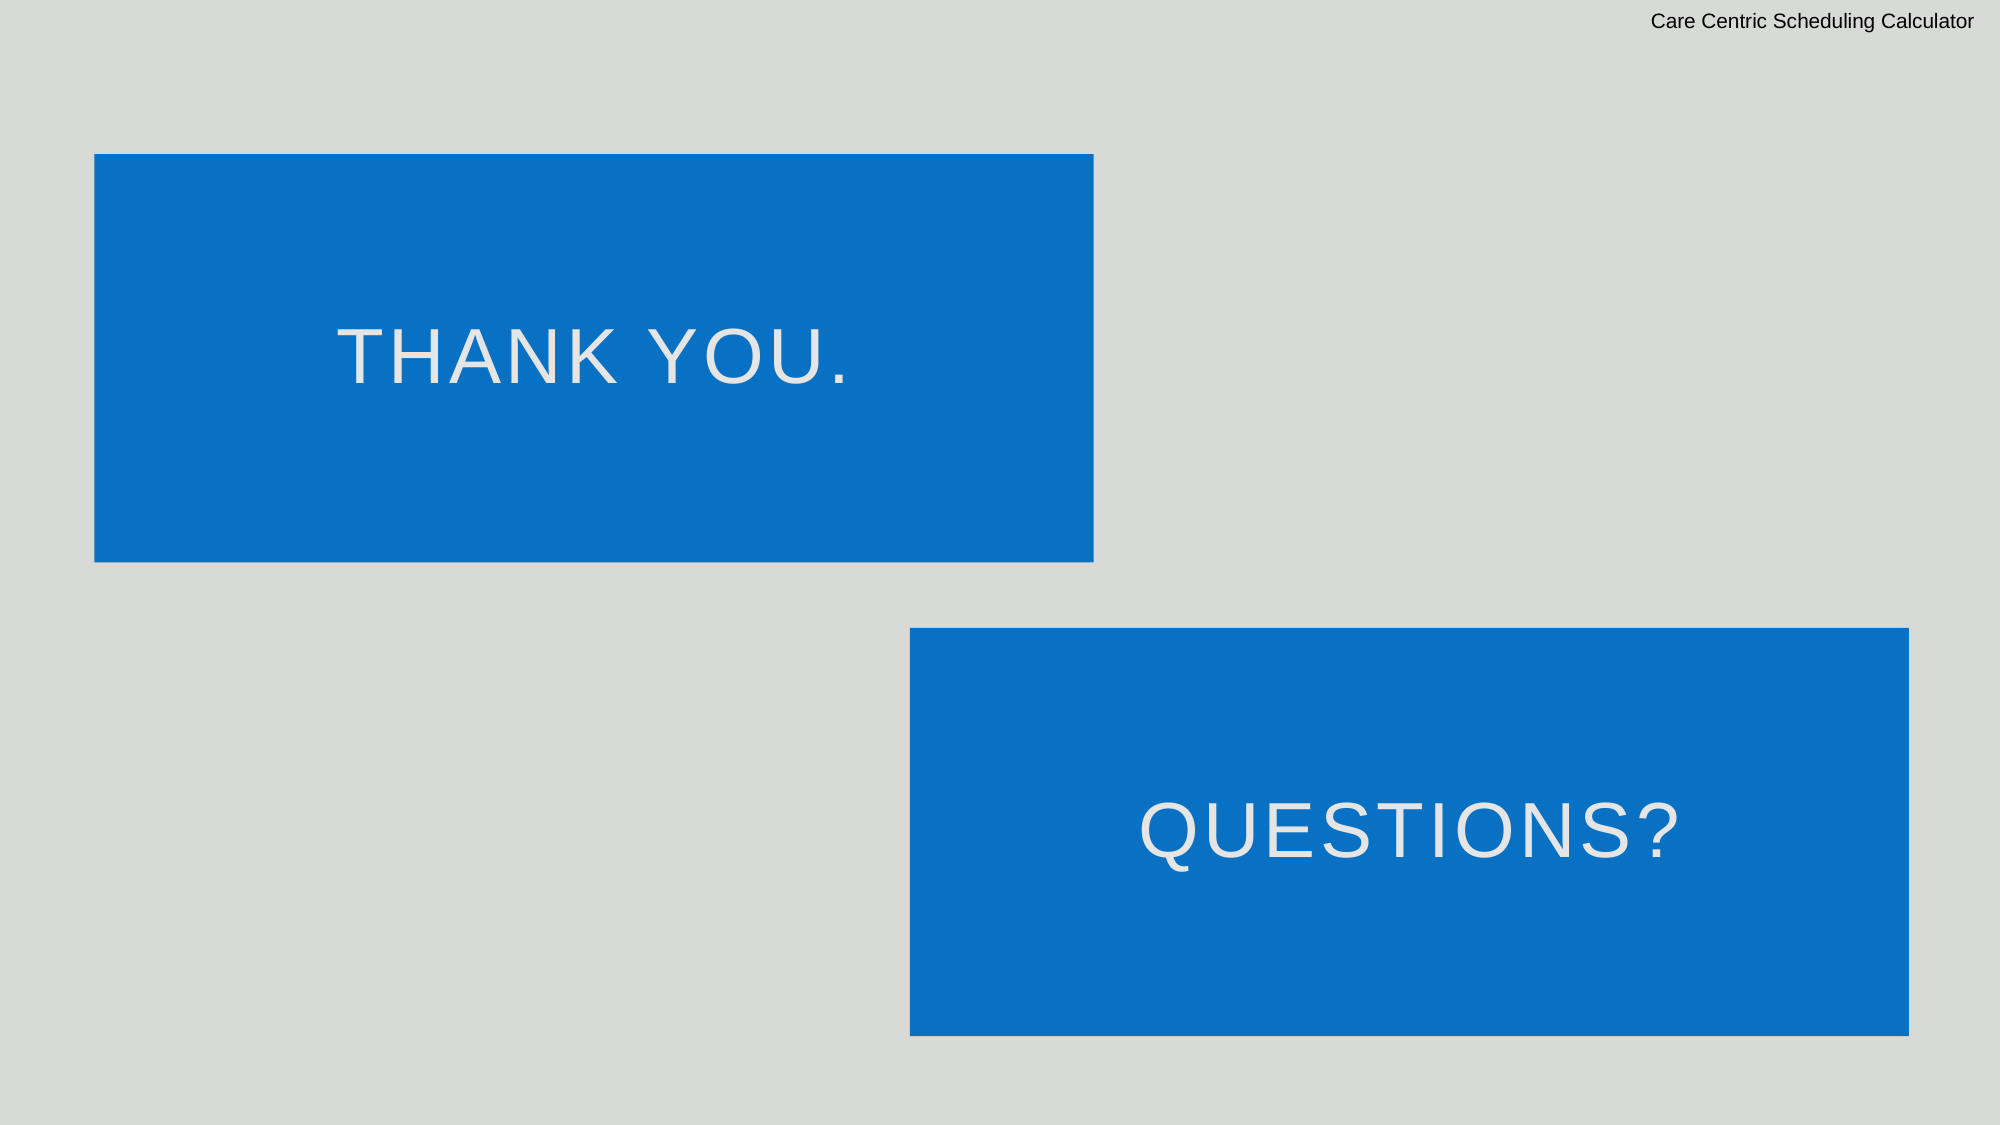

Care Centric Scheduling Calculator
# Thank you.
Questions?